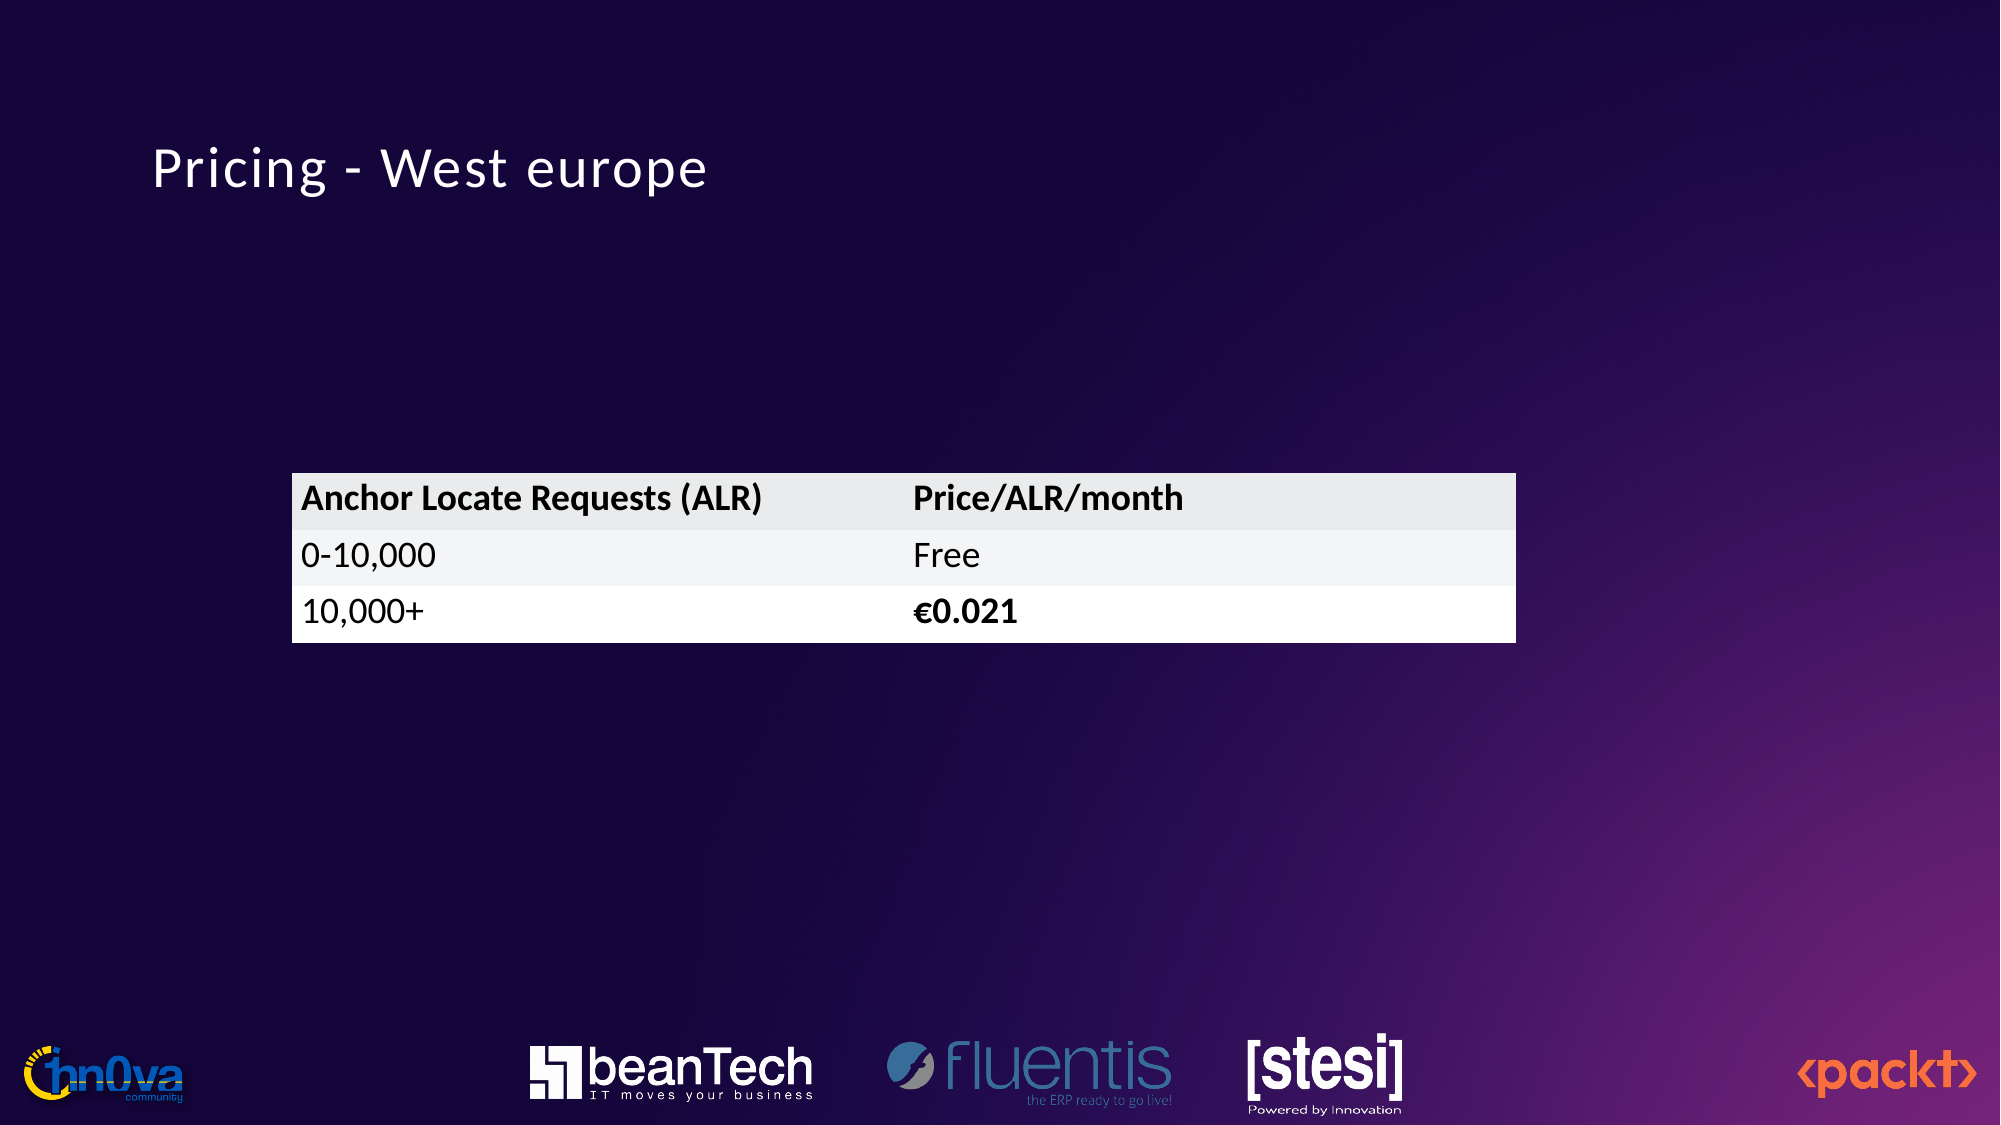

# Pricing - West europe

| Anchor Locate Requests (ALR) | Price/ALR/month |
| --- | --- |
| 0-10,000 | Free |
| 10,000+ | €0.021 |